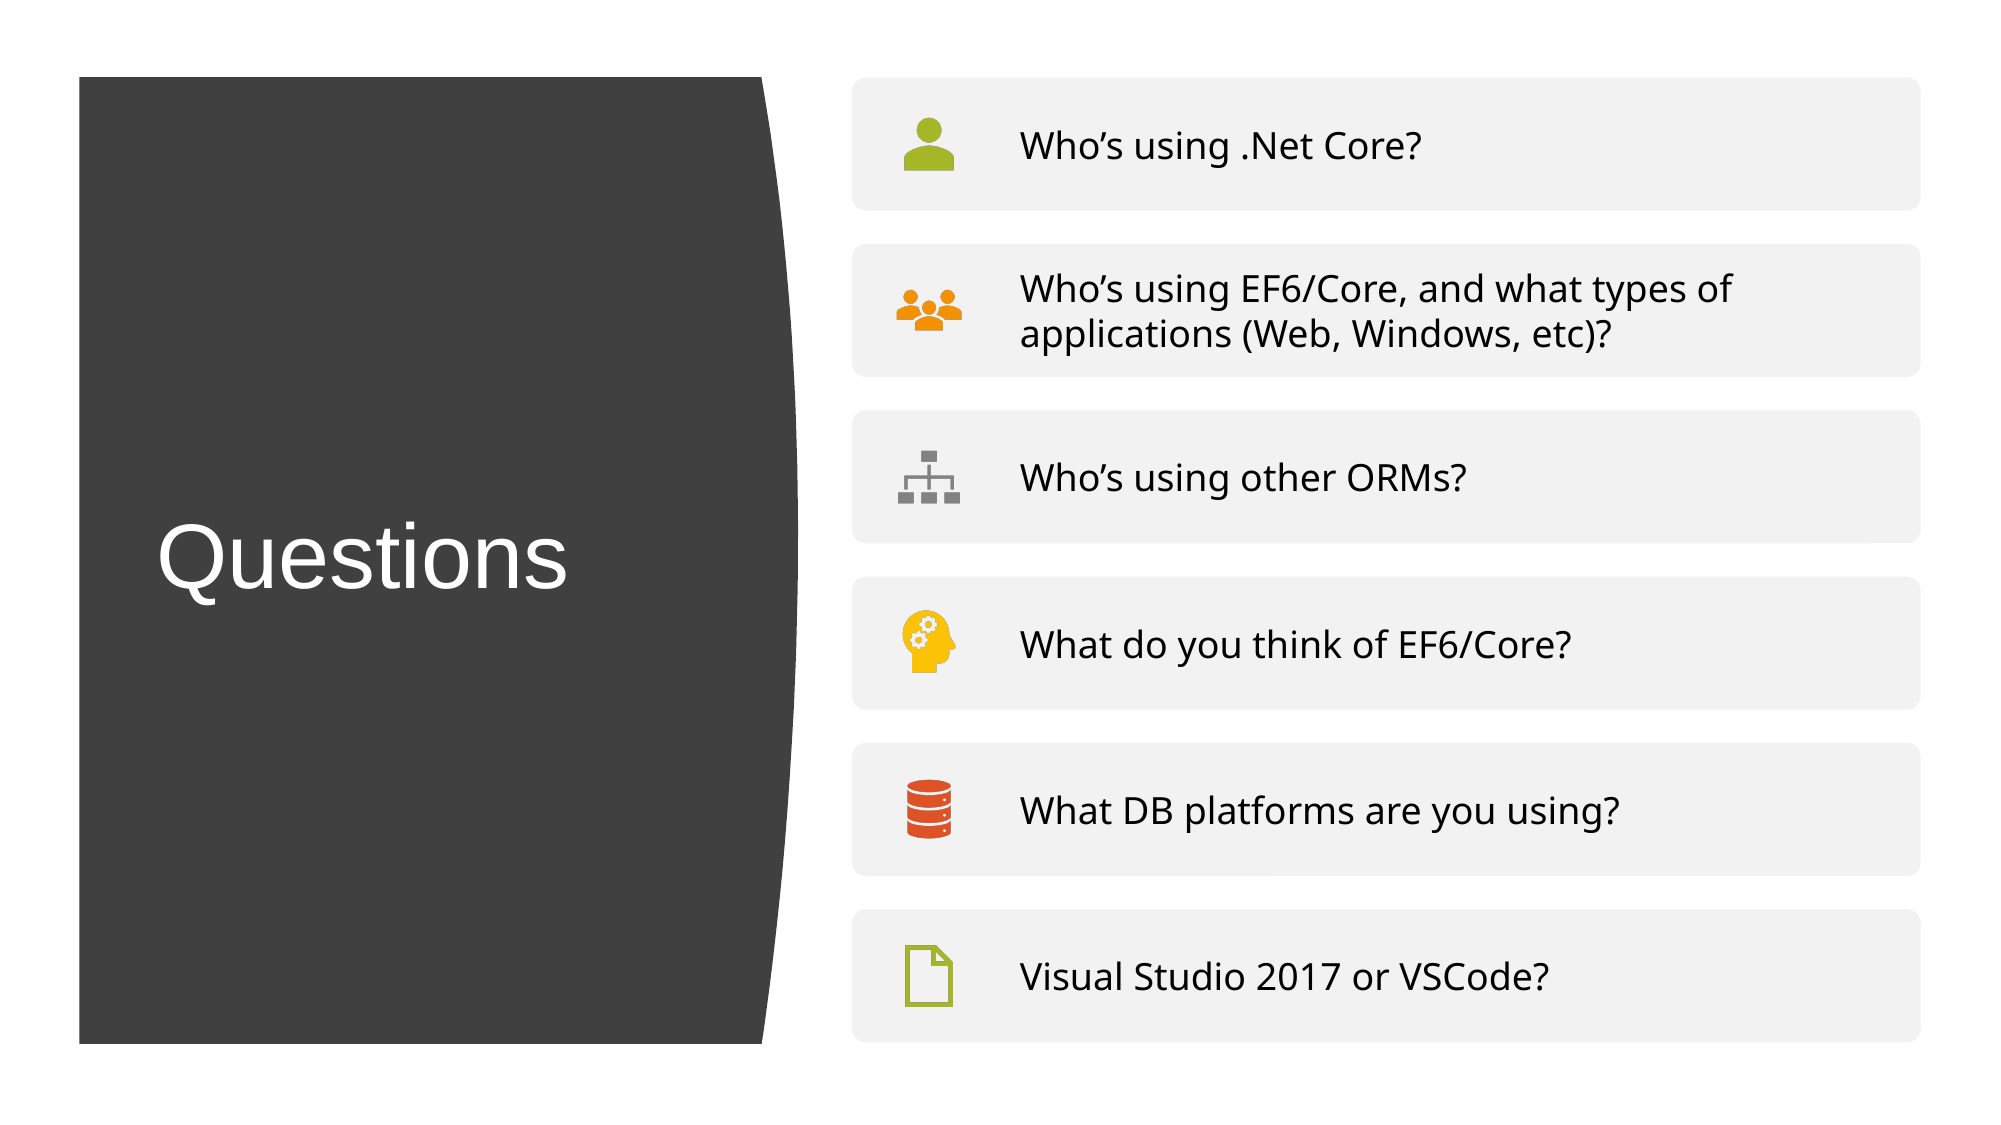

Who’s using .Net Core?
Who’s using EF6/Core, and what types of applications (Web, Windows, etc)?
Who’s using other ORMs?
What do you think of EF6/Core?
What DB platforms are you using?
Visual Studio 2017 or VSCode?

# Questions